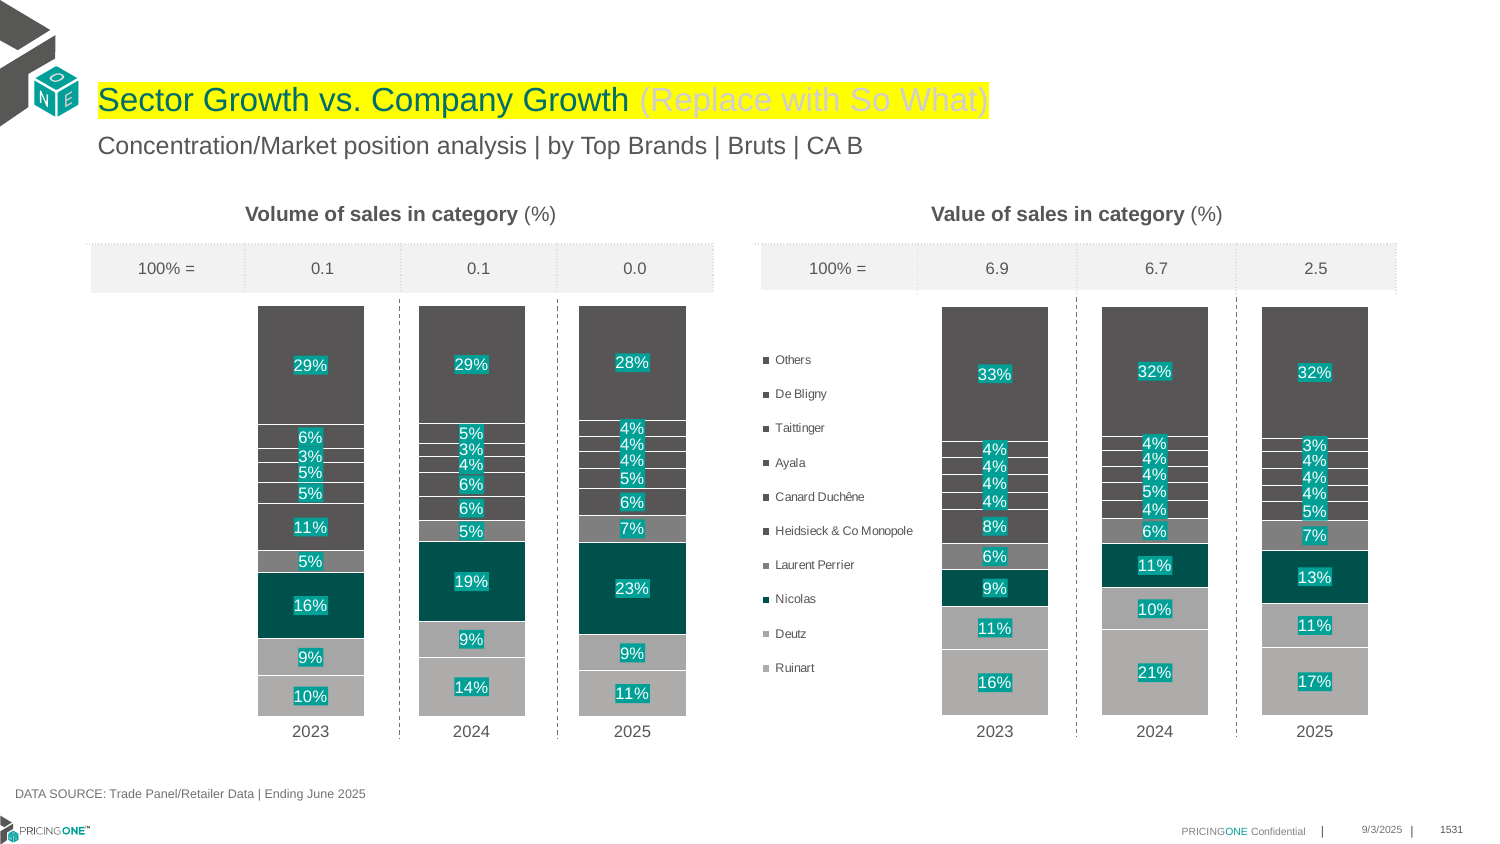

# Sector Growth vs. Company Growth (Replace with So What)
Concentration/Market position analysis | by Top Brands | Bruts | CA B
| Volume of sales in category (%) |  |  |  |
| --- | --- | --- | --- |
| 100% = | 0.1 | 0.1 | 0.0 |
| Value of sales in category (%) |  |  |  |
| --- | --- | --- | --- |
| 100% = | 6.9 | 6.7 | 2.5 |

### Chart

| Category | Ruinart | Deutz | Nicolas | Laurent Perrier | Heidsieck & Co Monopole | Canard Duchêne | Ayala | Taittinger | De Bligny | Others |
|---|---|---|---|---|---|---|---|---|---|---|
| 2023 | 0.09939842800895772 | 0.08902826363782732 | 0.16180969248108196 | 0.05400974810087674 | 0.11339119743563472 | 0.052150876011767974 | 0.046823085142196394 | 0.03460868547006045 | 0.057749447461249104 | 0.2910305762503476 |
| 2024 | 0.1439103370221328 | 0.08734437877263582 | 0.19290744466800805 | 0.05339065643863179 | 0.05757199446680081 | 0.05710041498993964 | 0.04068944919517103 | 0.032090983400402416 | 0.047385877766599596 | 0.28760846327967804 |
| 2025 | 0.11046733732331593 | 0.08794940362494164 | 0.22526423023048517 | 0.0656437030434229 | 0.0648796638227429 | 0.04898340337026189 | 0.041873593955600835 | 0.03516702746296532 | 0.04062141856615306 | 0.27915021860011036 |

### Chart

| Category | Ruinart | Deutz | Nicolas | Laurent Perrier | Heidsieck & Co Monopole | Canard Duchêne | Ayala | Taittinger | De Bligny | Others |
|---|---|---|---|---|---|---|---|---|---|---|
| 2023 | 0.16135798615891514 | 0.10614847774736741 | 0.08892720419744846 | 0.06470465696786391 | 0.08276827463618677 | 0.041769340721203994 | 0.04343456695972592 | 0.040289075547873275 | 0.04081325203504025 | 0.32978716502837485 |
| 2024 | 0.2096444167448593 | 0.10295803762909289 | 0.10864432102325496 | 0.06022389253254459 | 0.04396382263476867 | 0.045044216479659456 | 0.038518343590148295 | 0.03756652876554238 | 0.035876697370596546 | 0.3175597232295329 |
| 2025 | 0.16607947792657568 | 0.10869716573705861 | 0.12881725272215216 | 0.07194633014841292 | 0.04766753811908782 | 0.0394323738127801 | 0.04112777696572509 | 0.041056931589017014 | 0.0315876733930416 | 0.323587479586149 |
DATA SOURCE: Trade Panel/Retailer Data | Ending June 2025

9/3/2025
1531